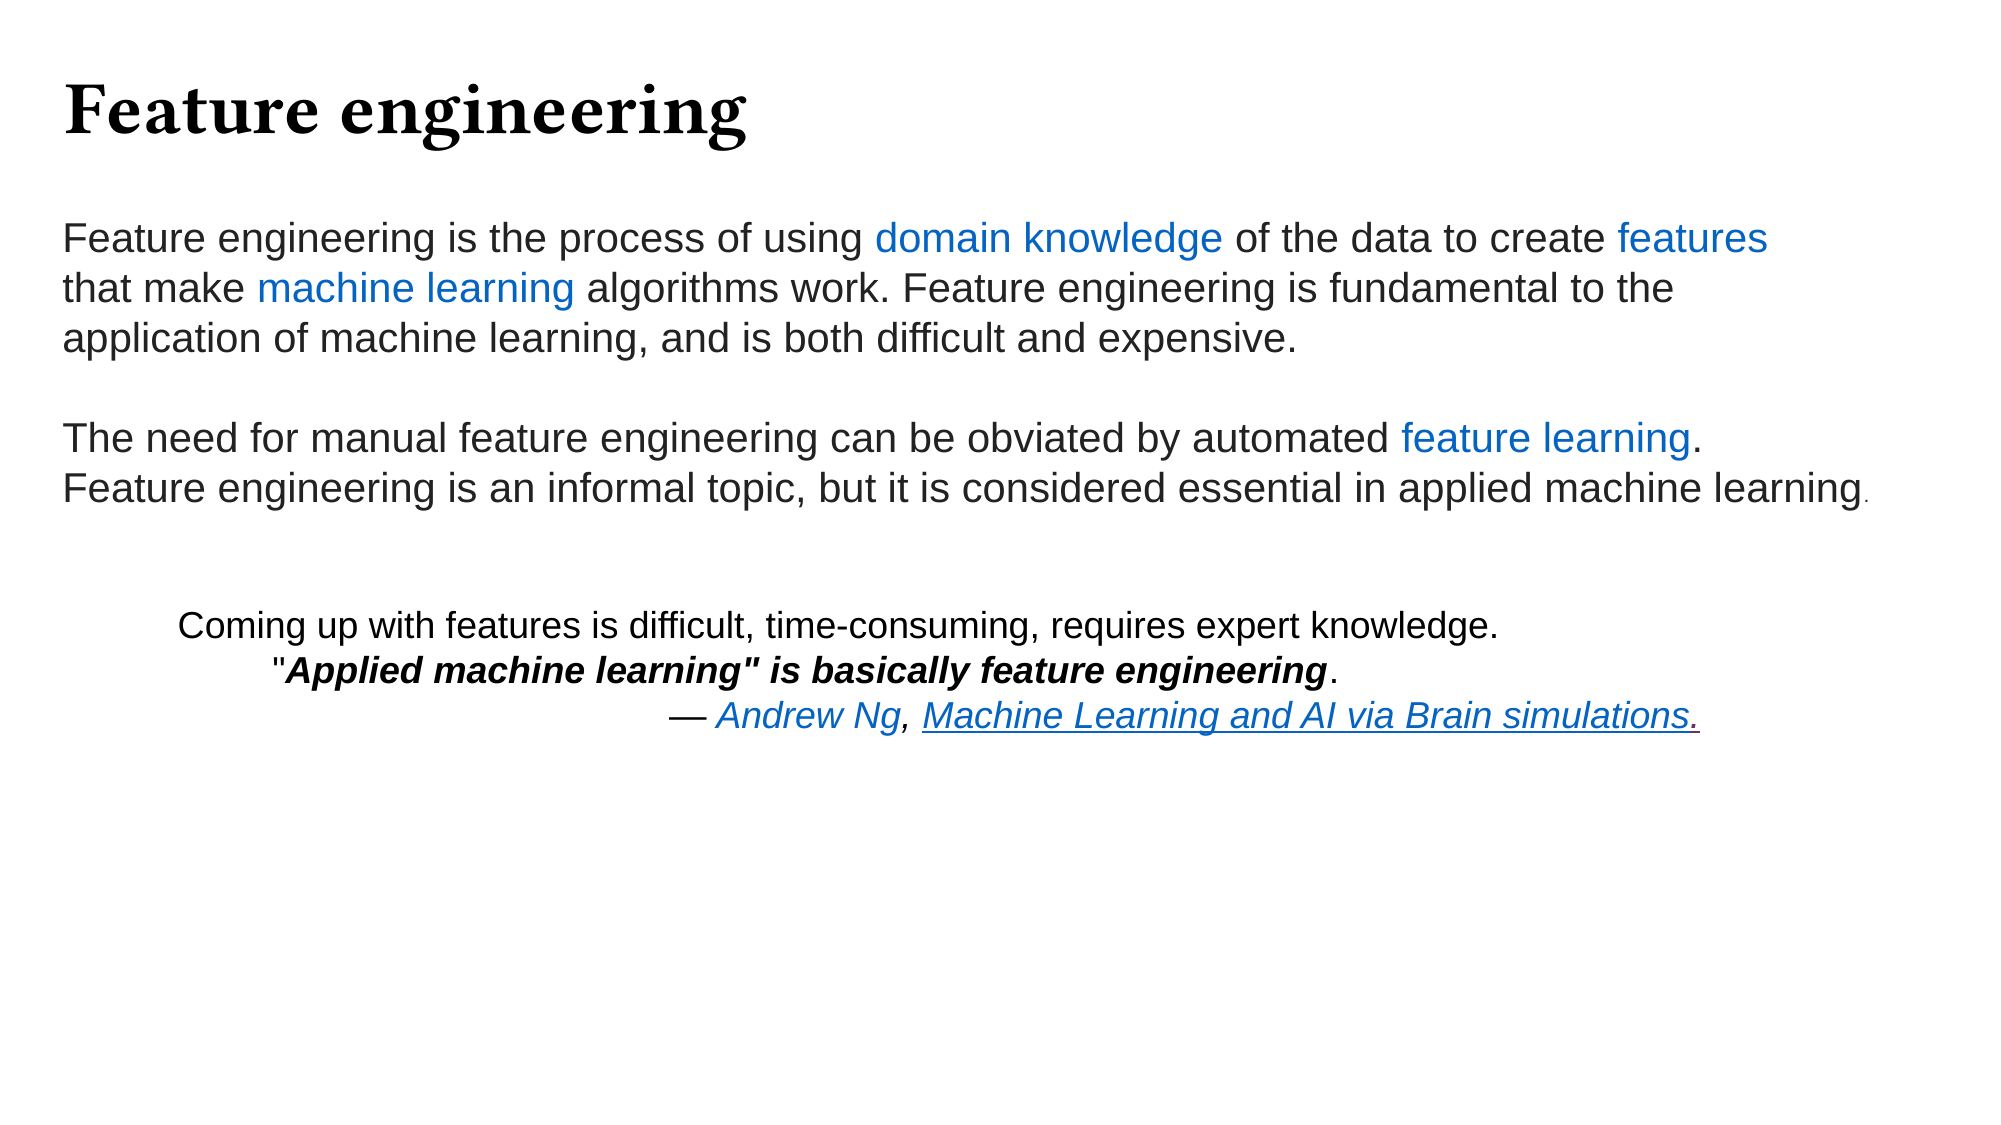

Feature engineering
Feature engineering is the process of using domain knowledge of the data to create features
that make machine learning algorithms work. Feature engineering is fundamental to the
application of machine learning, and is both difficult and expensive.

The need for manual feature engineering can be obviated by automated feature learning.
Feature engineering is an informal topic, but it is considered essential in applied machine learning.

           Coming up with features is difficult, time-consuming, requires expert knowledge.
                    "Applied machine learning" is basically feature engineering.
                                                          — Andrew Ng, Machine Learning and AI via Brain simulations.